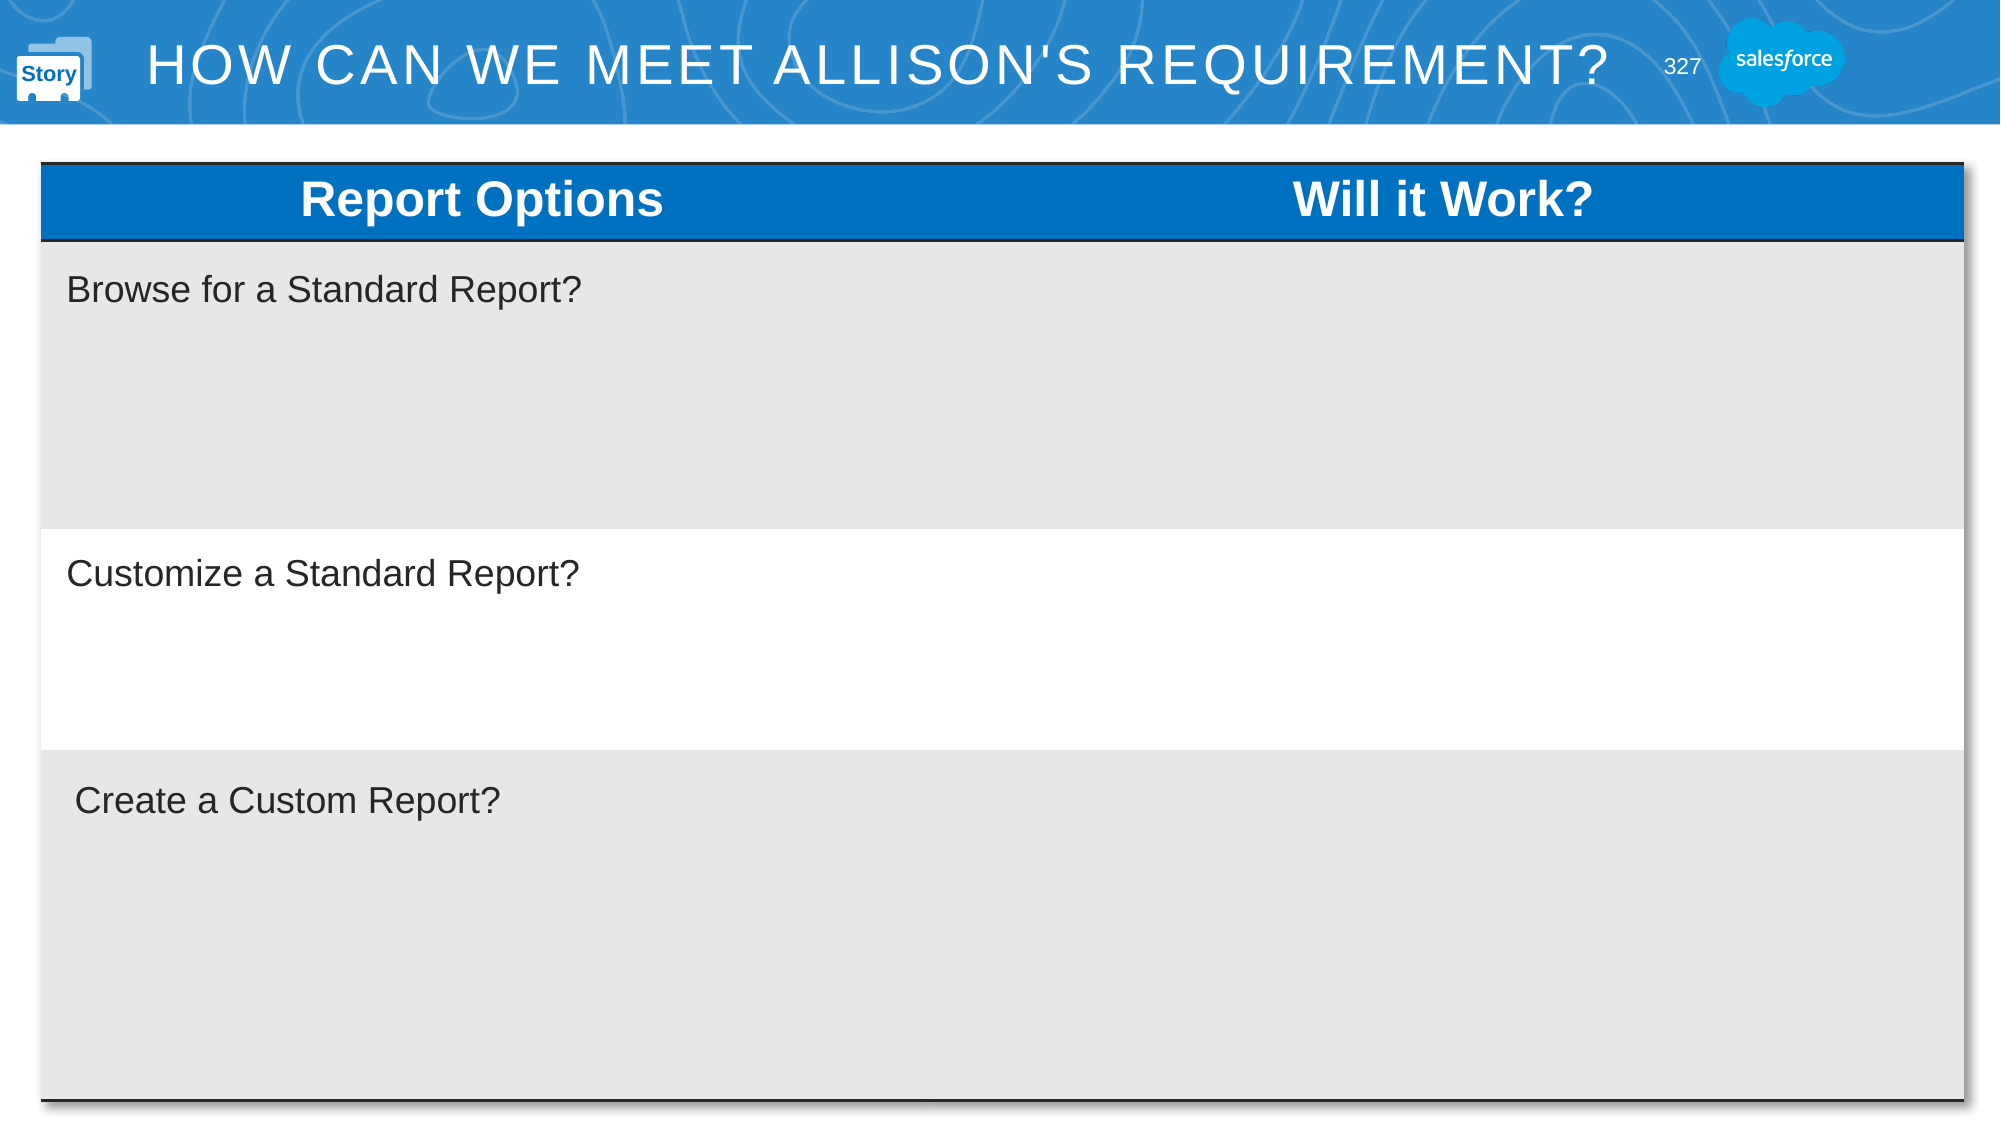

# How can we meet Allison's Requirement?
327
| Report Options | Will it Work? |
| --- | --- |
|  |  |
|  |  |
|  |  |
Browse for a Standard Report?

Customize a Standard Report?

Create a Custom Report?